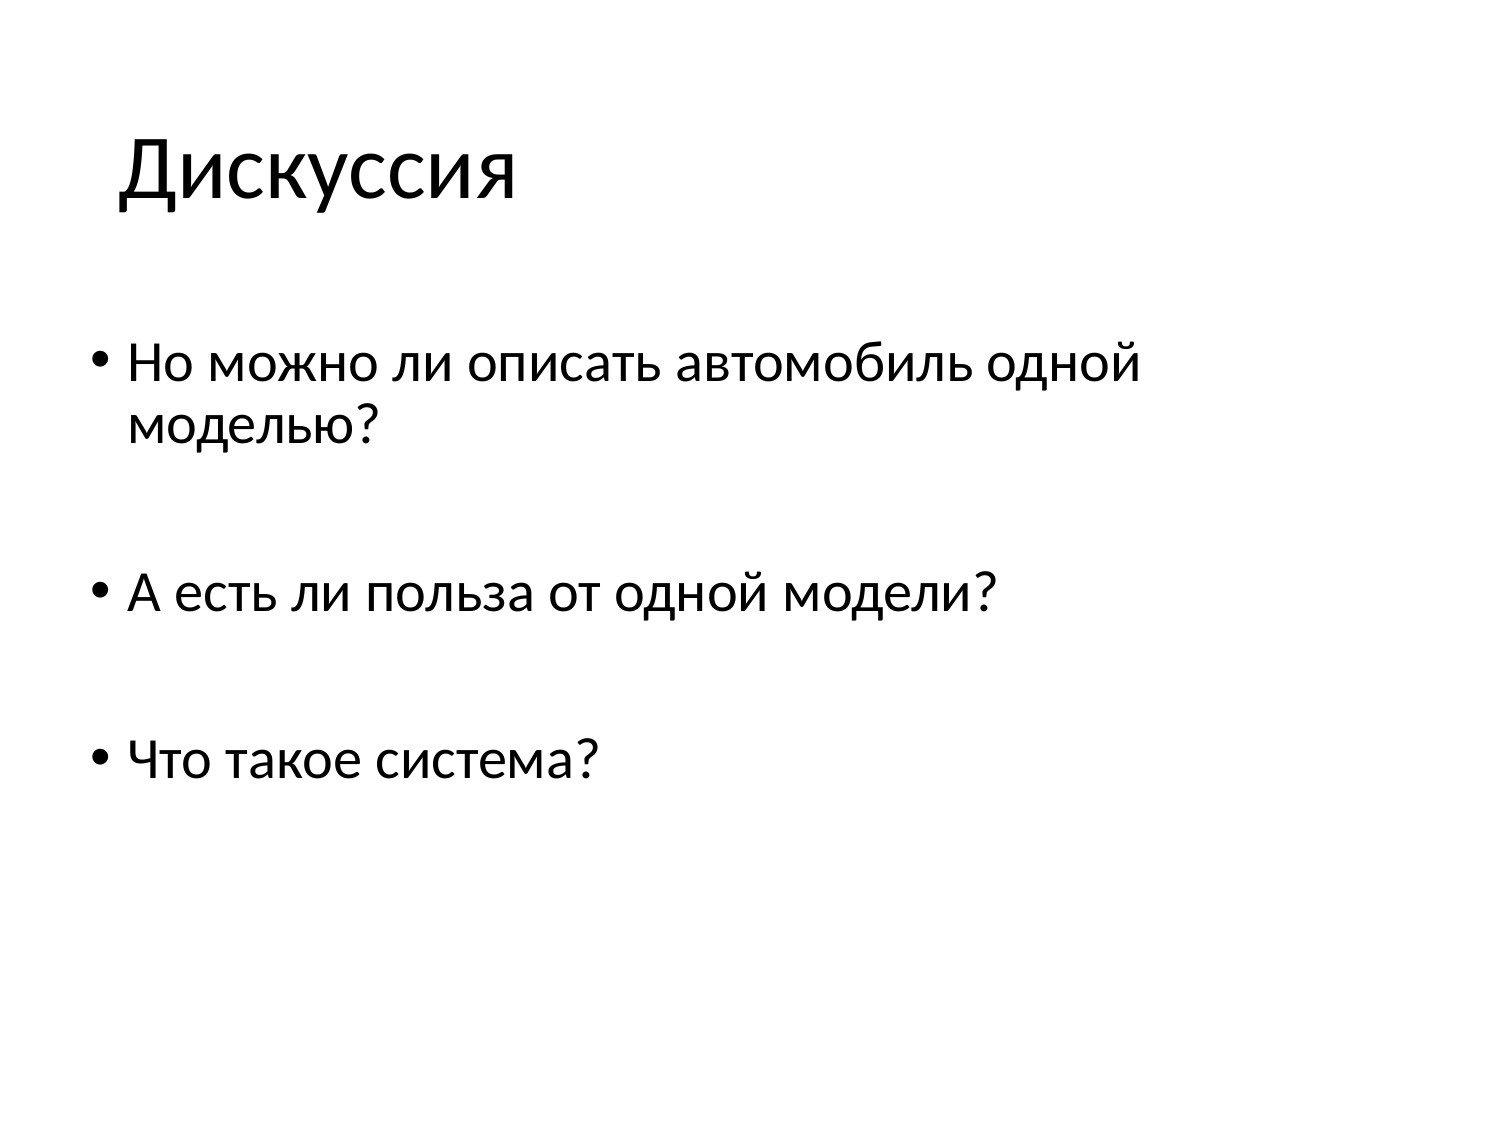

# Дискуссия
Но можно ли описать автомобиль одной моделью?

А есть ли польза от одной модели?

Что такое система?
17